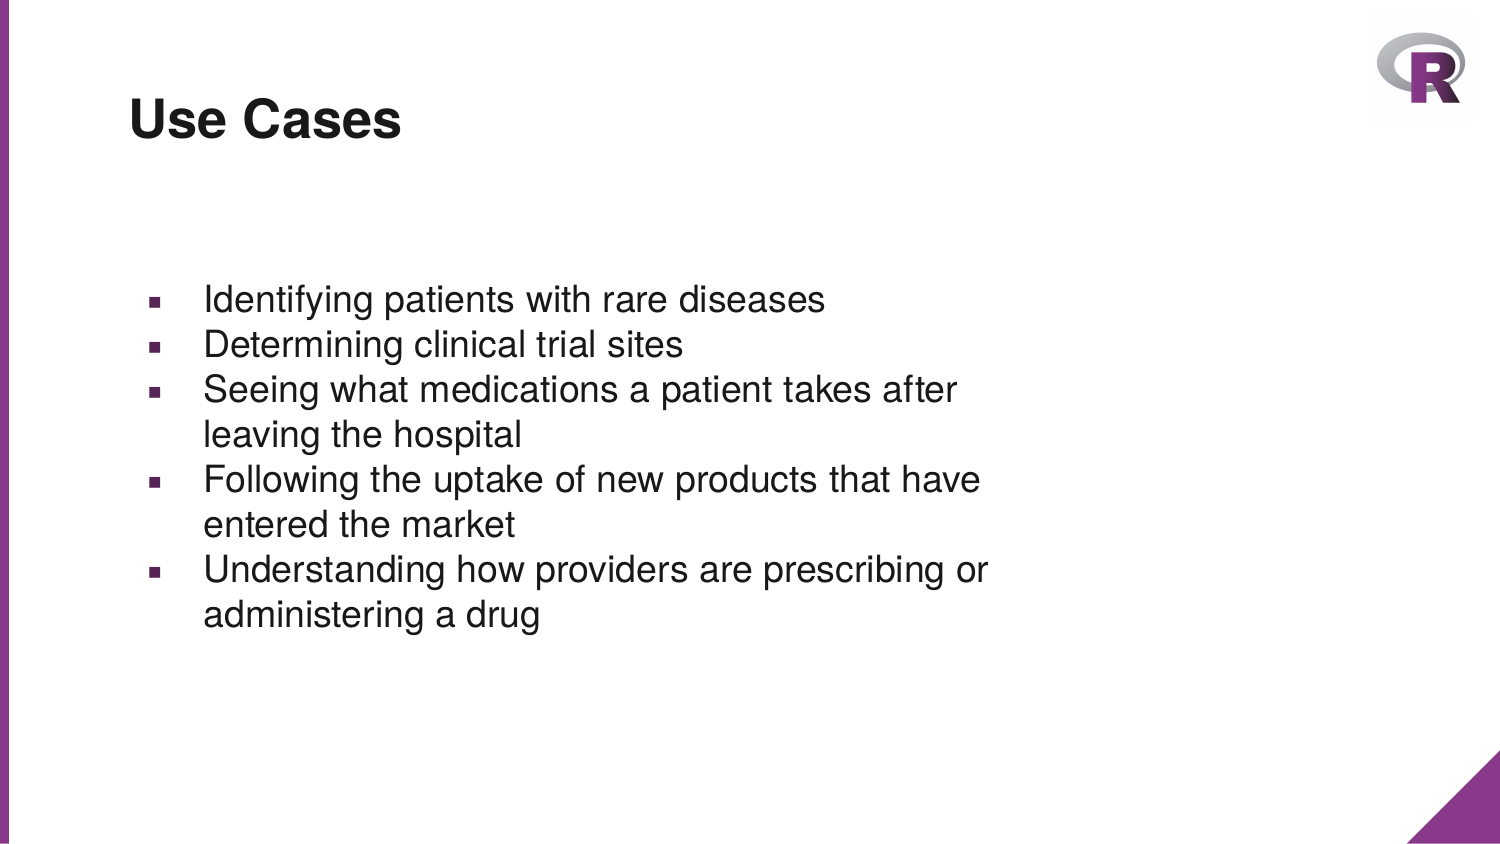

# Use Cases
Identifying patients with rare diseases
Determining clinical trial sites
Seeing what medications a patient takes after leaving the hospital
Following the uptake of new products that have entered the market
Understanding how providers are prescribing or administering a drug